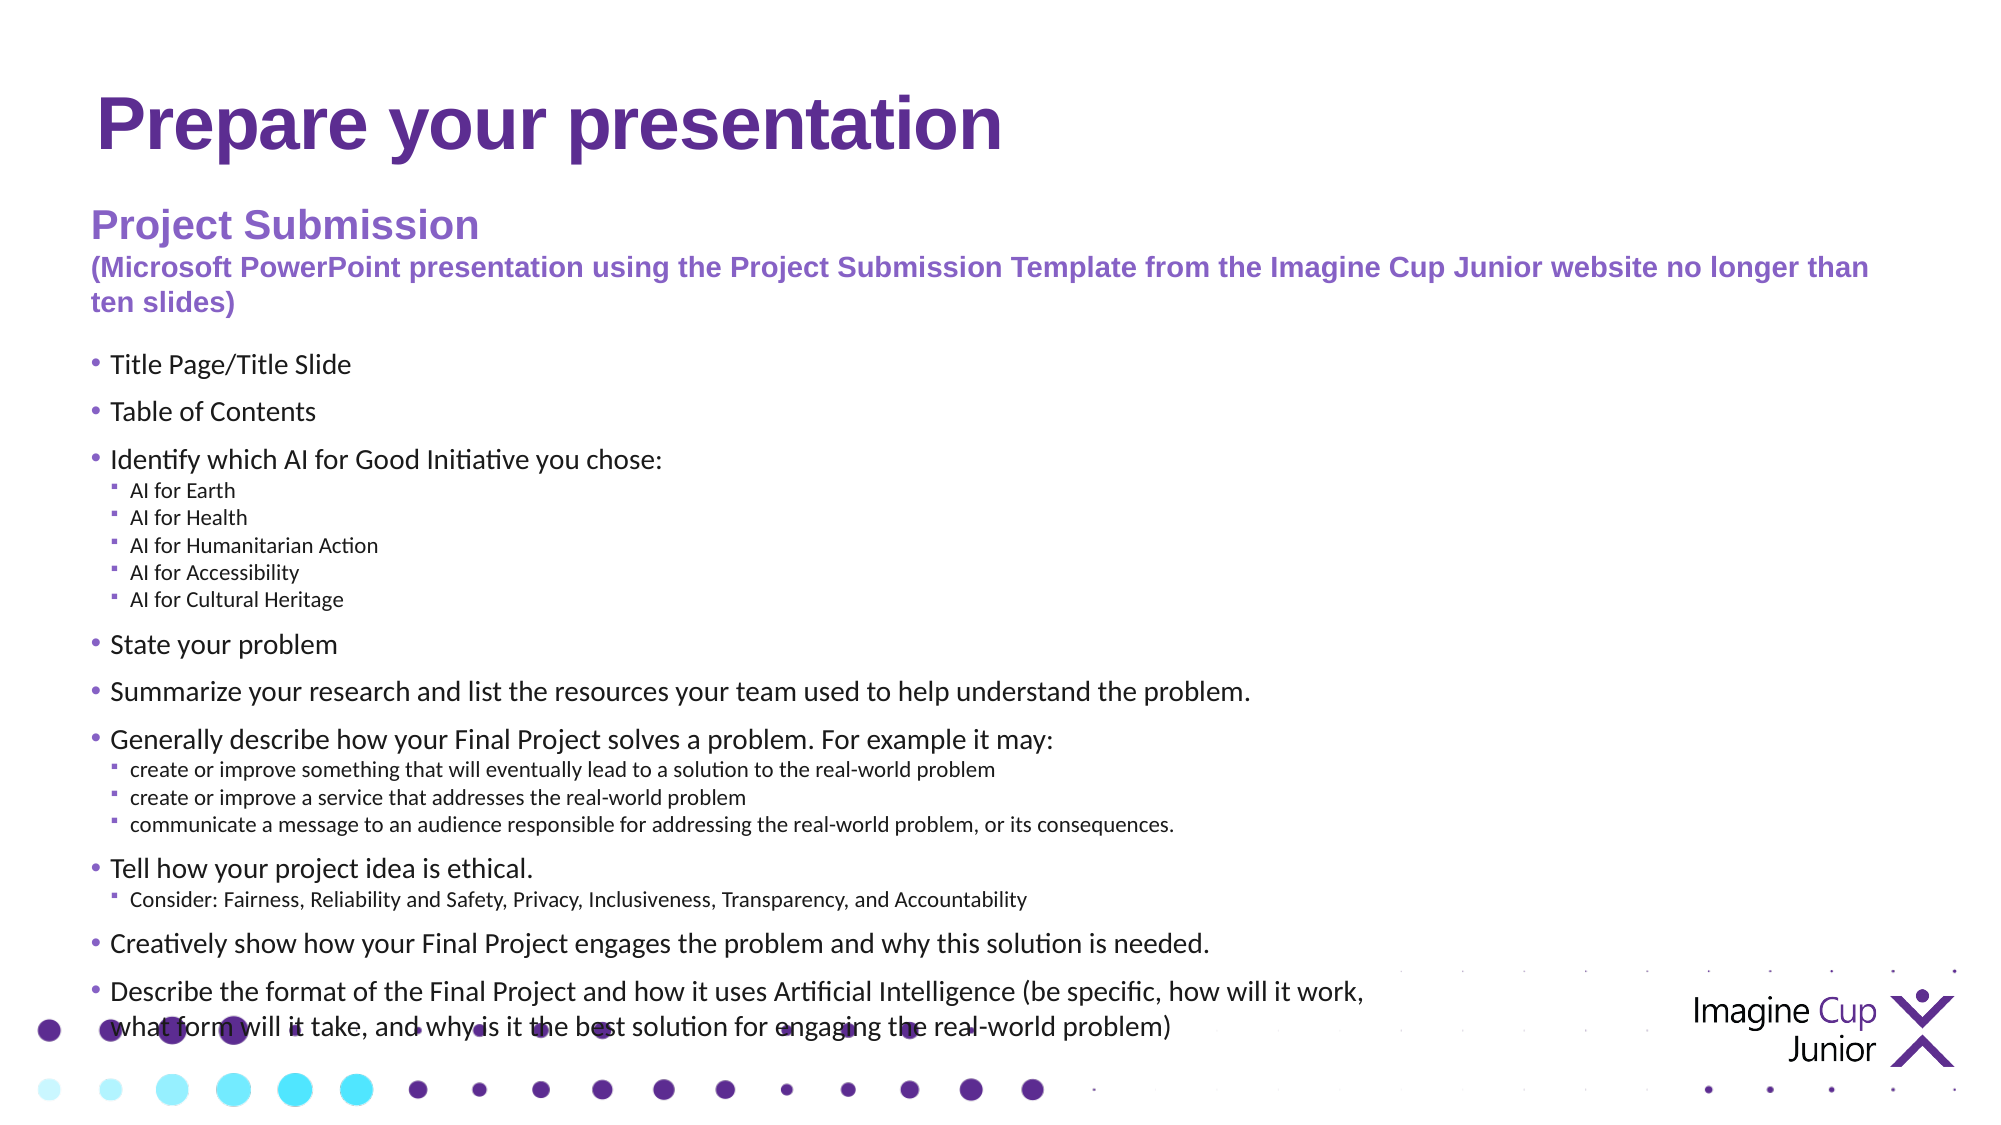

# Prepare your presentation
Project Submission
(Microsoft PowerPoint presentation using the Project Submission Template from the Imagine Cup Junior website no longer than ten slides)

Title Page/Title Slide
Table of Contents
Identify which AI for Good Initiative you chose:
AI for Earth
AI for Health
AI for Humanitarian Action
AI for Accessibility
AI for Cultural Heritage
State your problem
Summarize your research and list the resources your team used to help understand the problem.
Generally describe how your Final Project solves a problem. For example it may:
create or improve something that will eventually lead to a solution to the real-world problem
create or improve a service that addresses the real-world problem
communicate a message to an audience responsible for addressing the real-world problem, or its consequences.
Tell how your project idea is ethical.
Consider: Fairness, Reliability and Safety, Privacy, Inclusiveness, Transparency, and Accountability
Creatively show how your Final Project engages the problem and why this solution is needed.
Describe the format of the Final Project and how it uses Artificial Intelligence (be specific, how will it work,
what form will it take, and why is it the best solution for engaging the real-world problem)